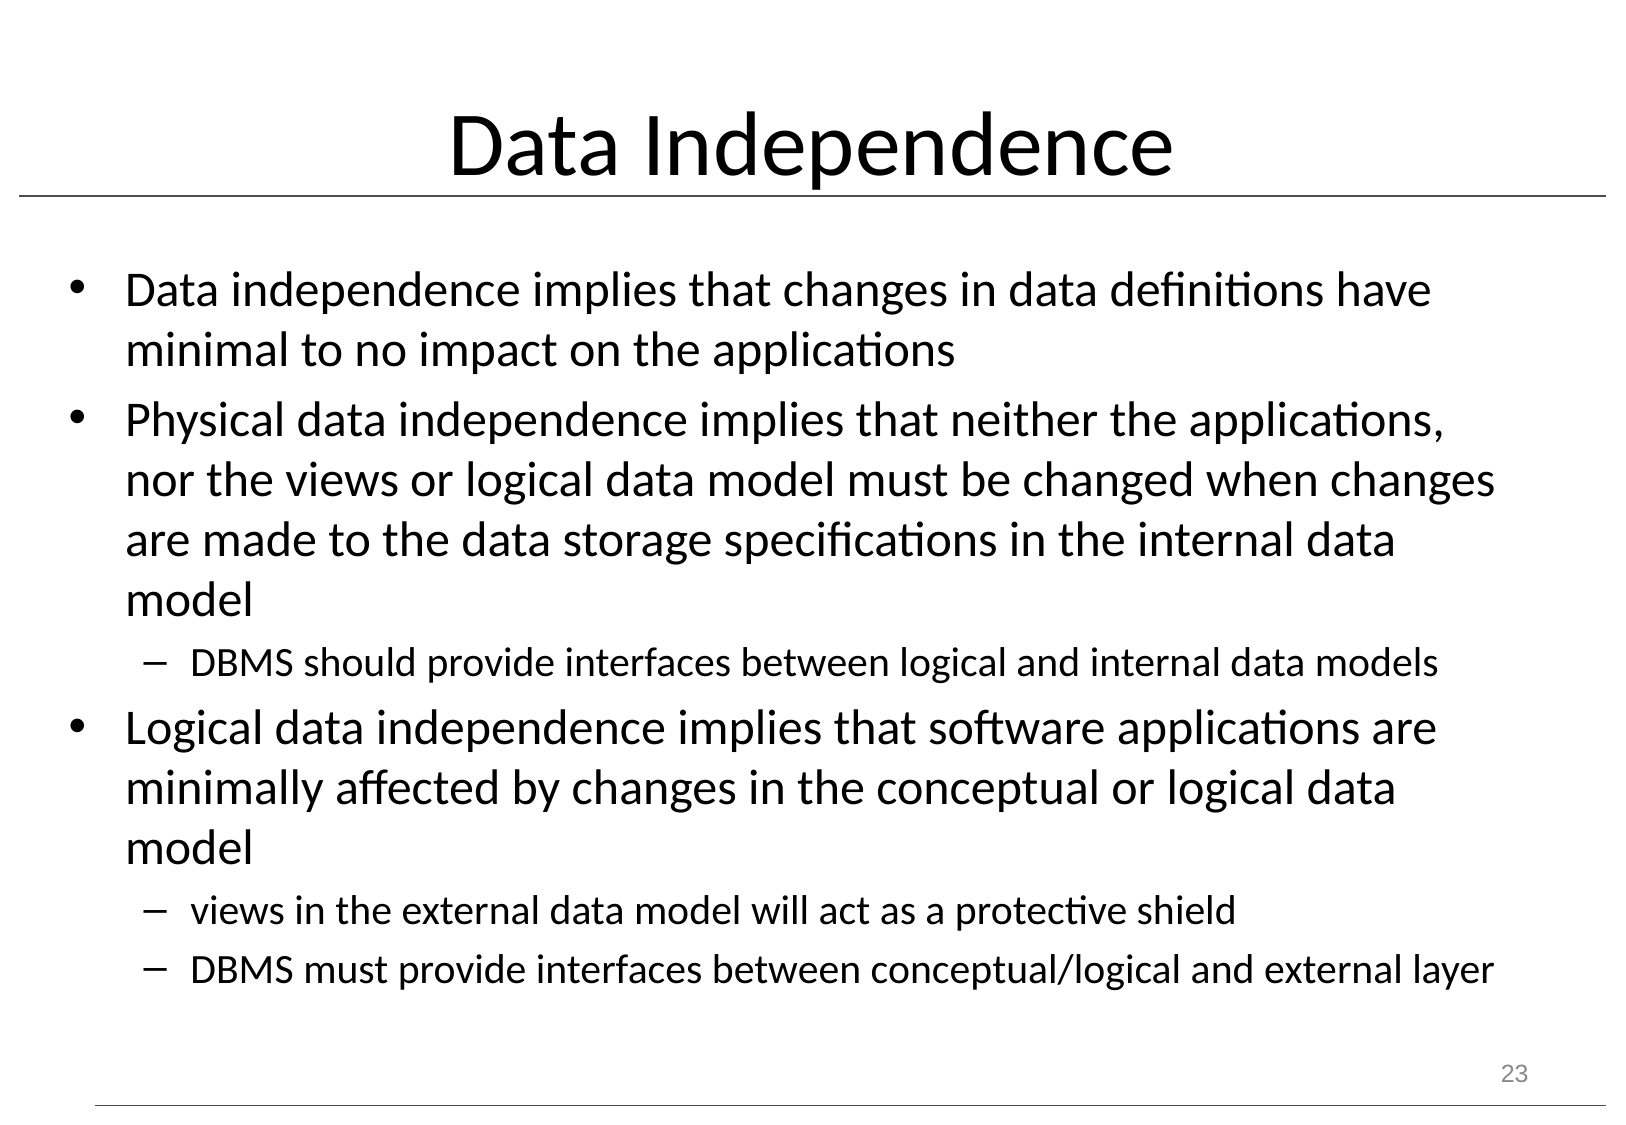

# Data Independence
Data independence implies that changes in data definitions have minimal to no impact on the applications
Physical data independence implies that neither the applications, nor the views or logical data model must be changed when changes are made to the data storage specifications in the internal data model
DBMS should provide interfaces between logical and internal data models
Logical data independence implies that software applications are minimally affected by changes in the conceptual or logical data model
views in the external data model will act as a protective shield
DBMS must provide interfaces between conceptual/logical and external layer

23